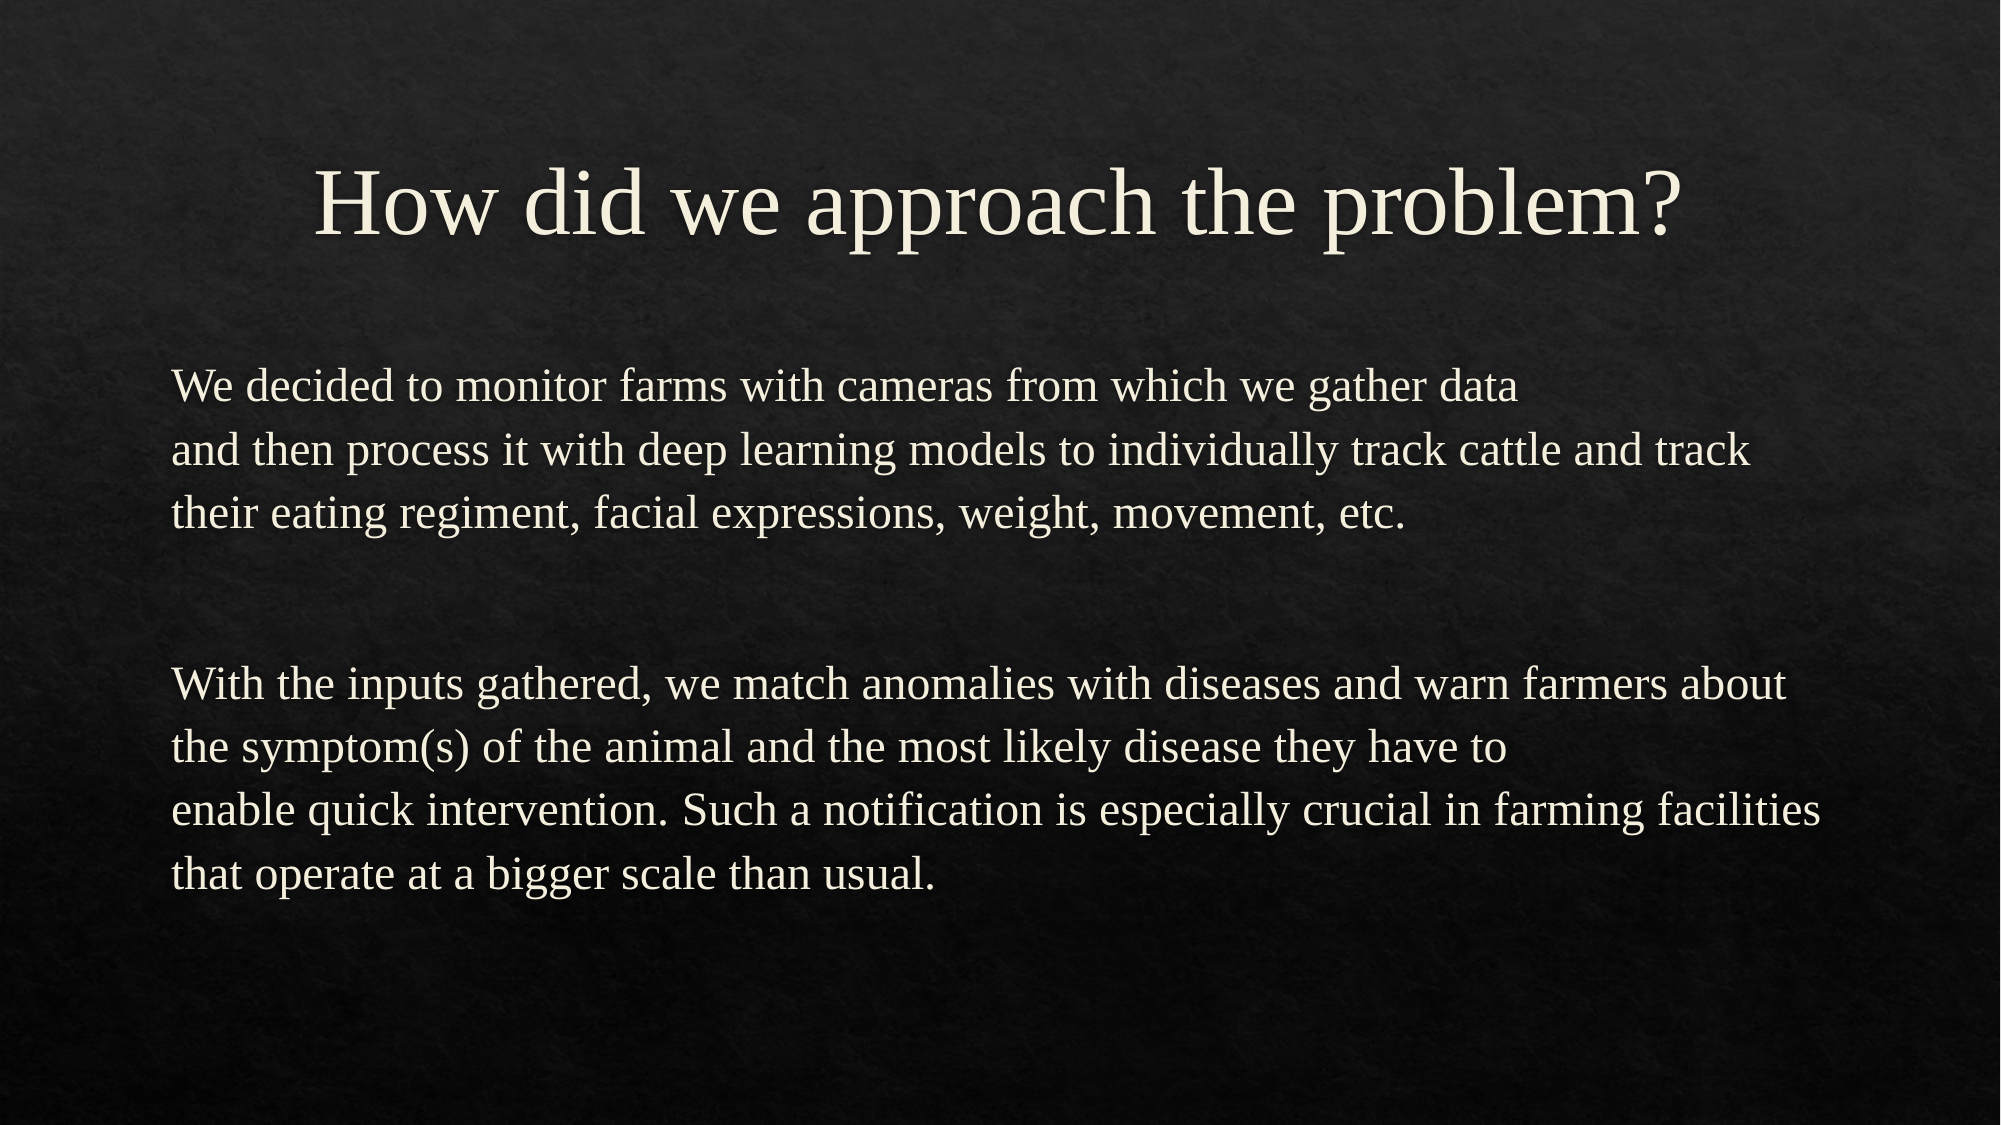

# How did we approach the problem?
We decided to monitor farms with cameras from which we gather data and then process it with deep learning models to individually track cattle and track their eating regiment, facial expressions, weight, movement, etc.

With the inputs gathered, we match anomalies with diseases and warn farmers about the symptom(s) of the animal and the most likely disease they have to enable quick intervention. Such a notification is especially crucial in farming facilities that operate at a bigger scale than usual.